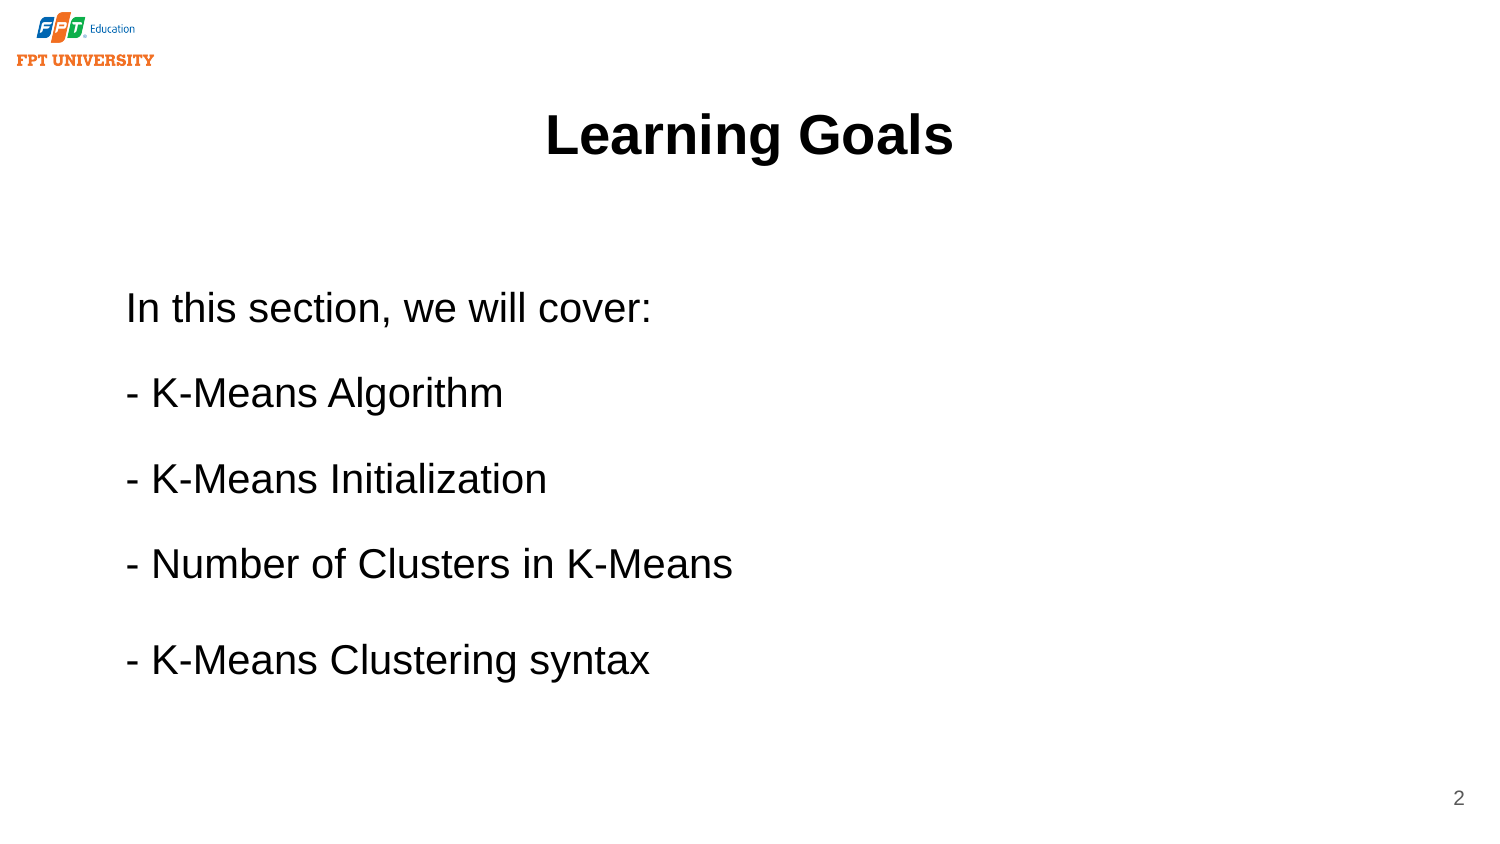

# Learning Goals
In this section, we will cover:
- K-Means Algorithm
- K-Means Initialization
- Number of Clusters in K-Means
- K-Means Clustering syntax
2